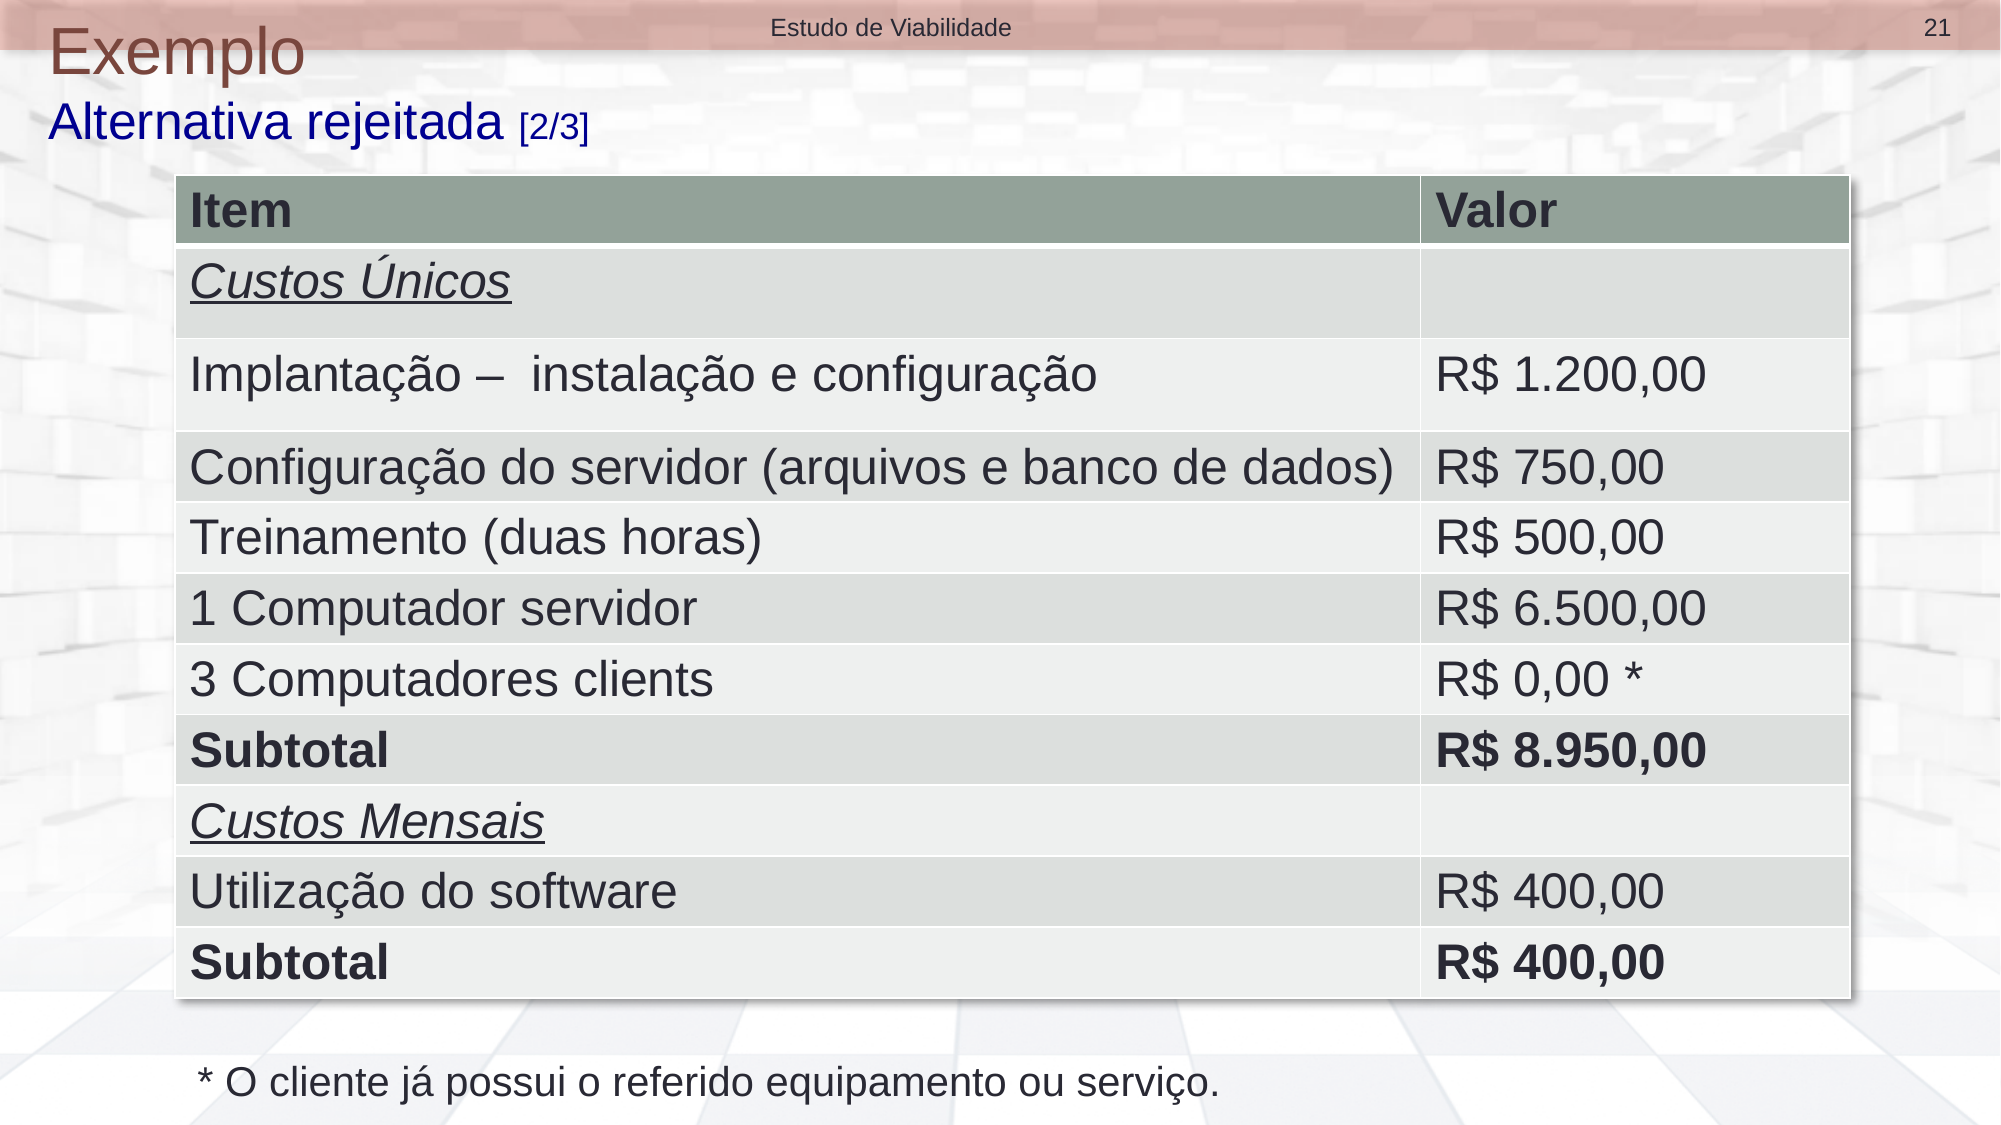

# Exemplo Alternativa rejeitada [2/3]
21
Estudo de Viabilidade
| Item | Valor |
| --- | --- |
| Custos Únicos |  |
| Implantação – instalação e configuração | R$ 1.200,00 |
| Configuração do servidor (arquivos e banco de dados) | R$ 750,00 |
| Treinamento (duas horas) | R$ 500,00 |
| 1 Computador servidor | R$ 6.500,00 |
| 3 Computadores clients | R$ 0,00 \* |
| Subtotal | R$ 8.950,00 |
| Custos Mensais |  |
| Utilização do software | R$ 400,00 |
| Subtotal | R$ 400,00 |
* O cliente já possui o referido equipamento ou serviço.